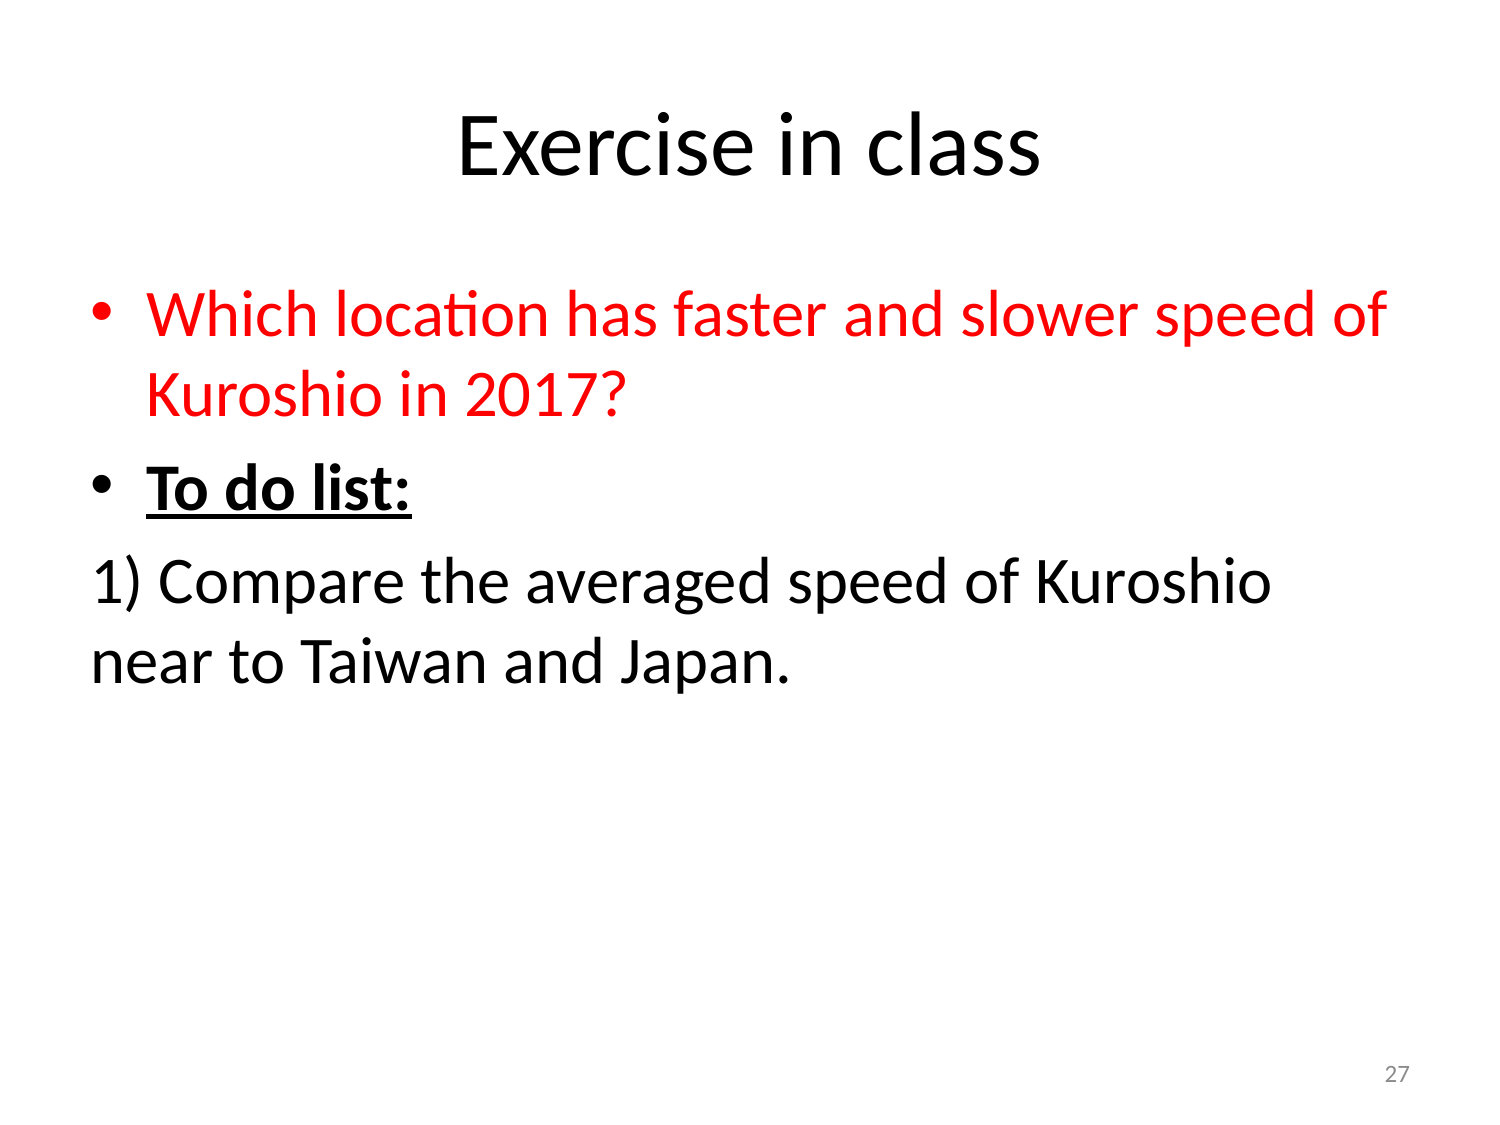

# Exercise in class
Which location has faster and slower speed of Kuroshio in 2017?
To do list:
1) Compare the averaged speed of Kuroshio near to Taiwan and Japan.

27